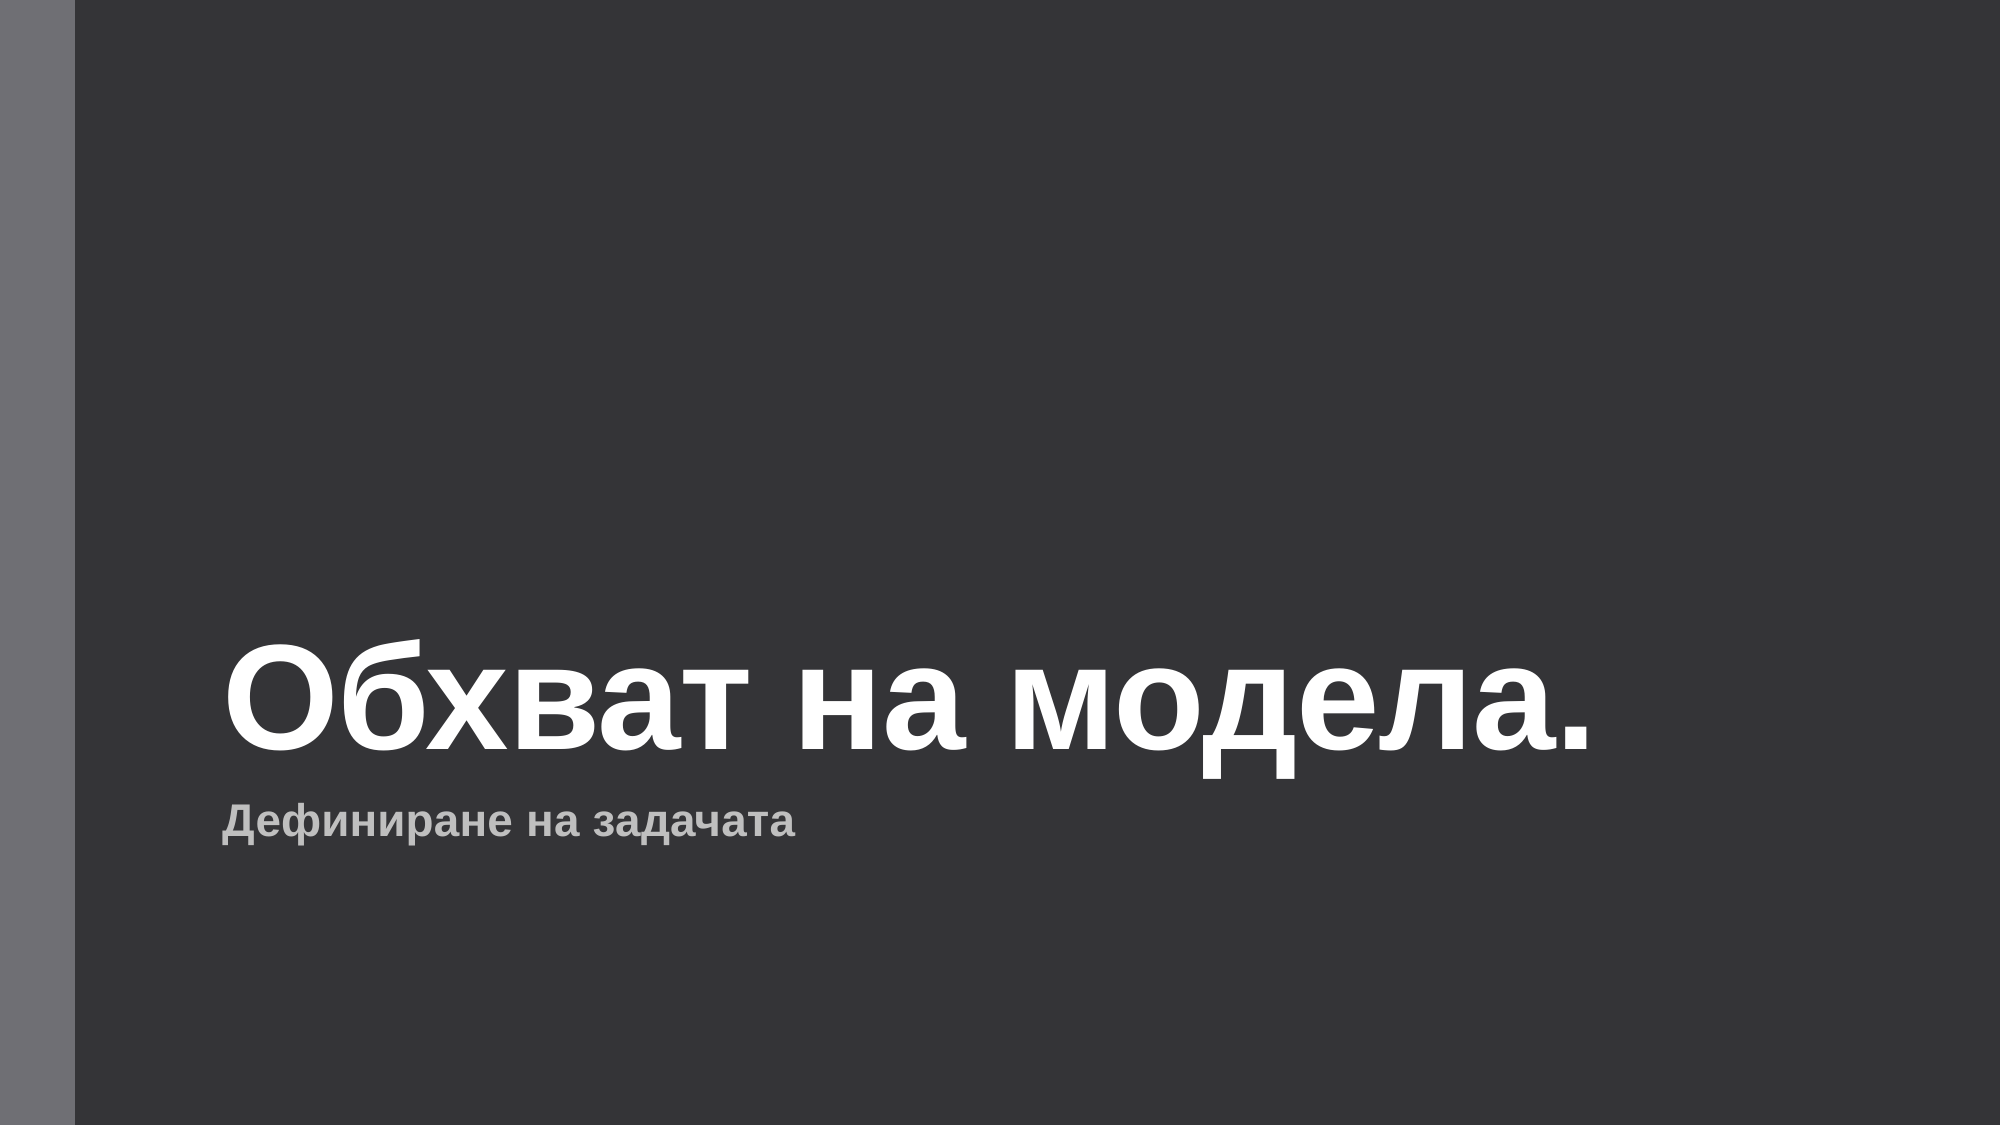

# Обхват на модела.
Дефиниране на задачата